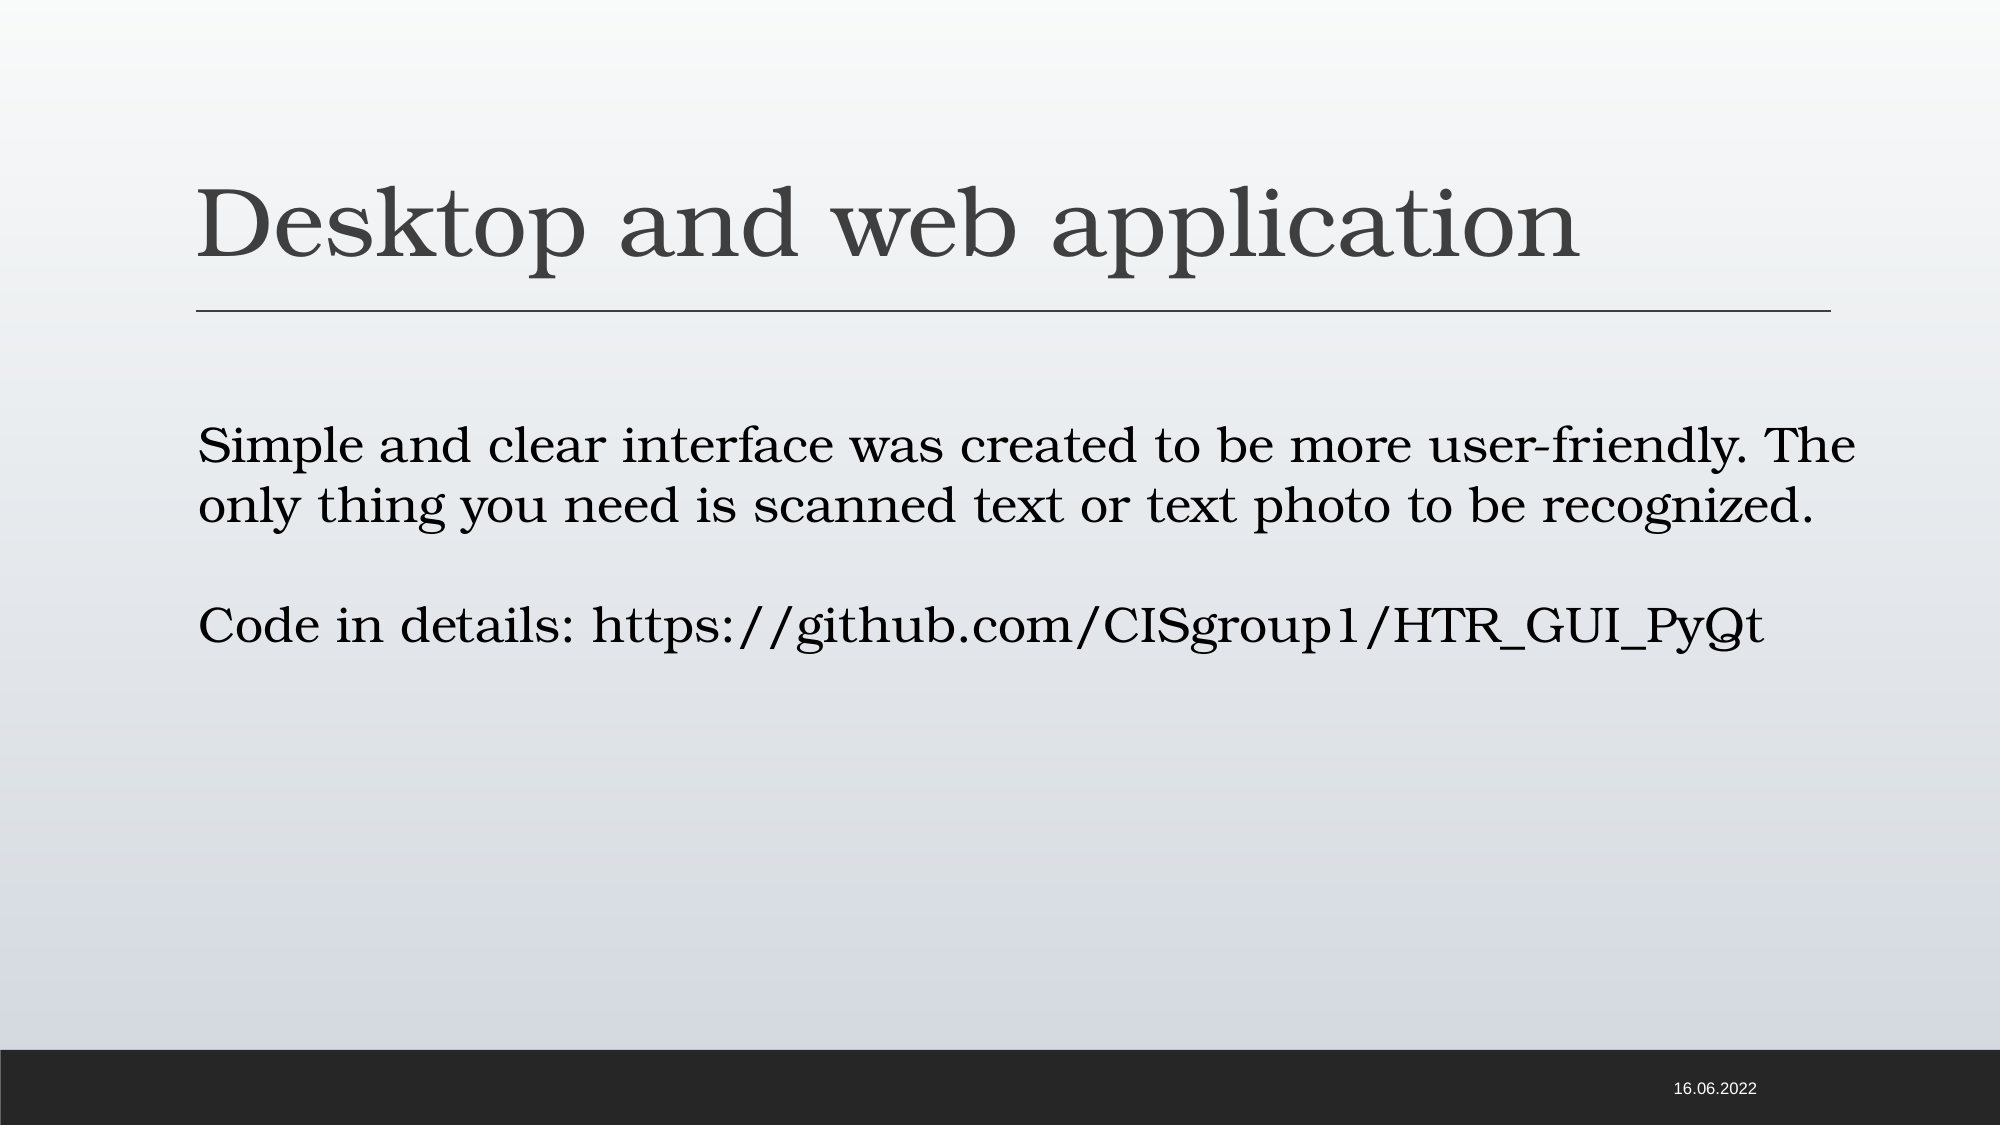

# Desktop and web application
Simple and clear interface was created to be more user-friendly. The only thing you need is scanned text or text photo to be recognized.

Code in details: https://github.com/CISgroup1/HTR_GUI_PyQt
16.06.2022